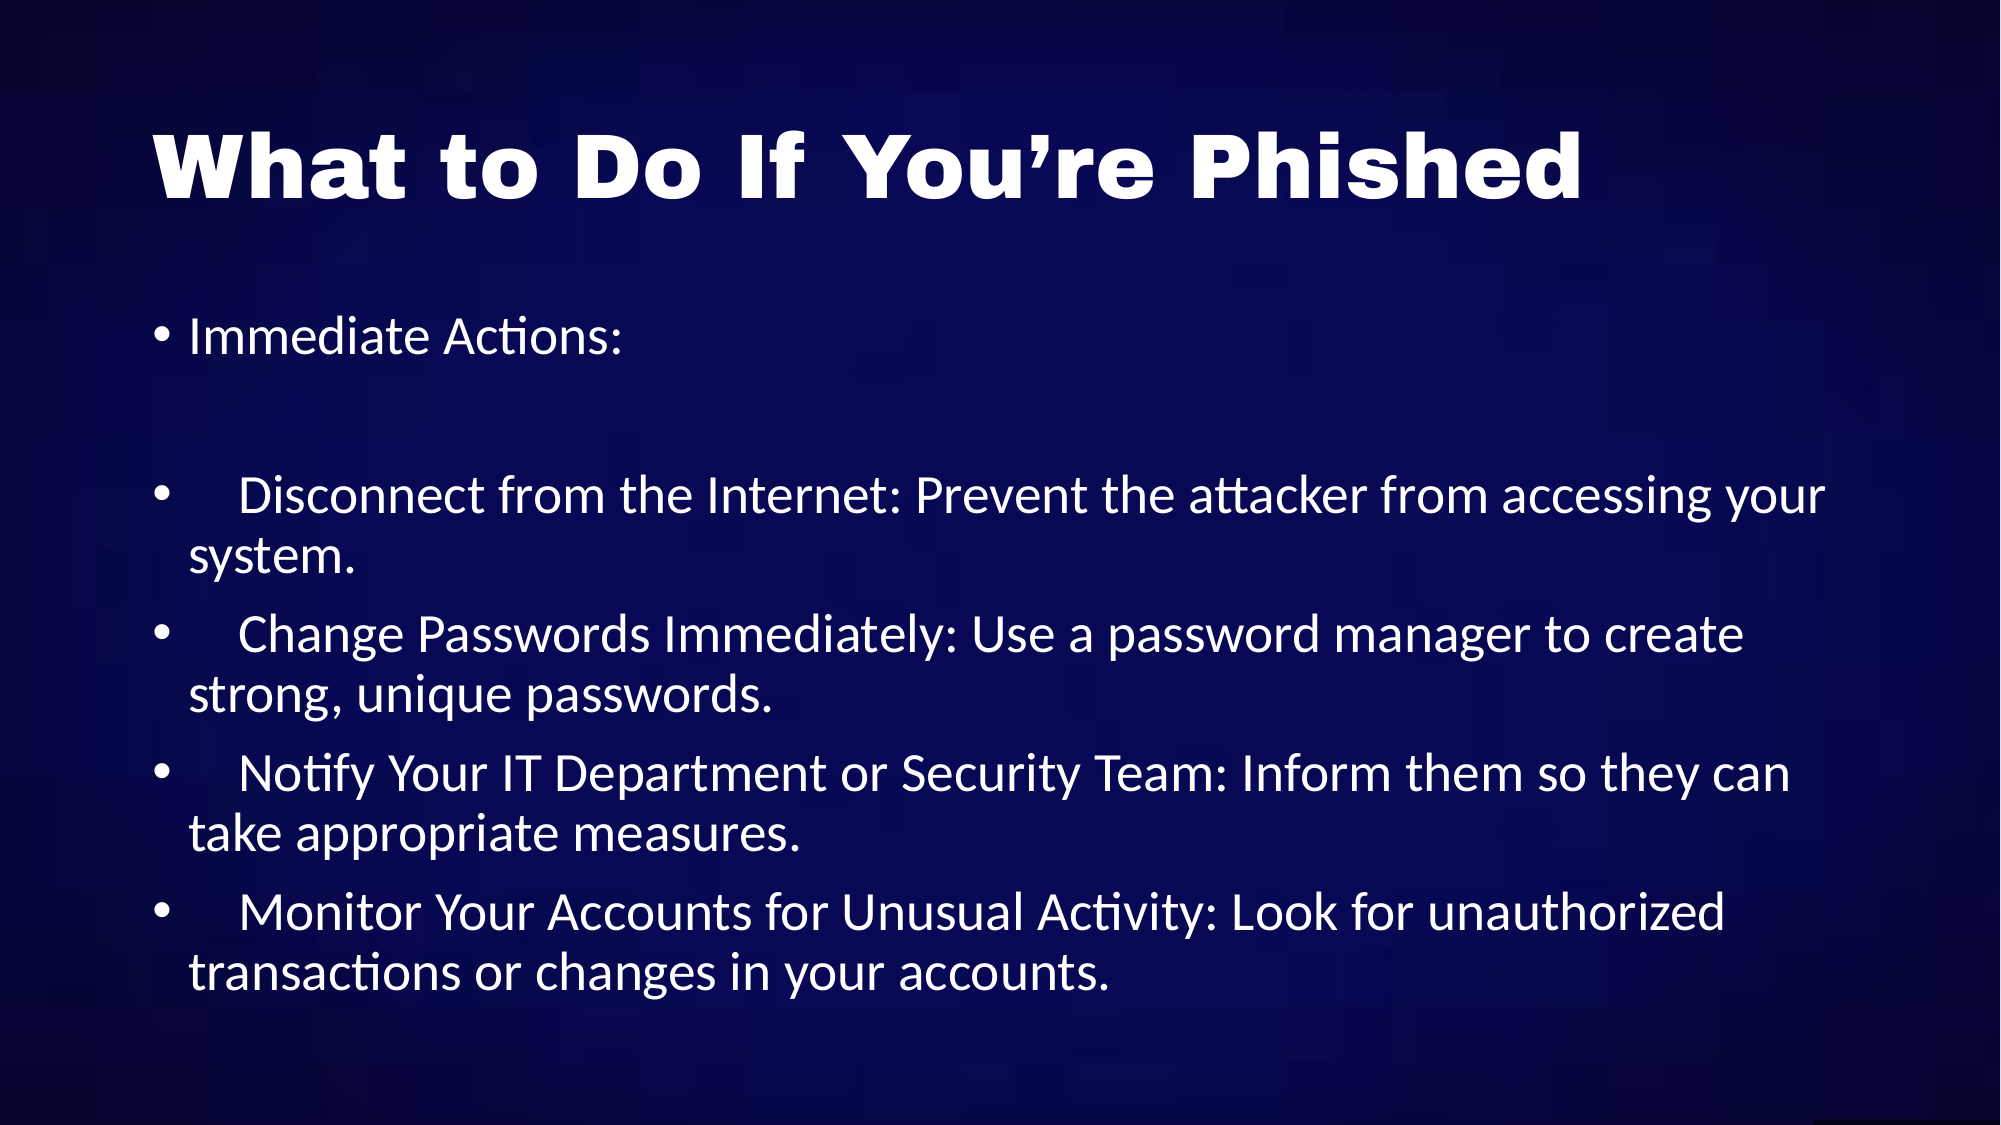

# What to Do If You’re Phished
Immediate Actions:

    Disconnect from the Internet: Prevent the attacker from accessing your system.
    Change Passwords Immediately: Use a password manager to create strong, unique passwords.
    Notify Your IT Department or Security Team: Inform them so they can take appropriate measures.
    Monitor Your Accounts for Unusual Activity: Look for unauthorized transactions or changes in your accounts.